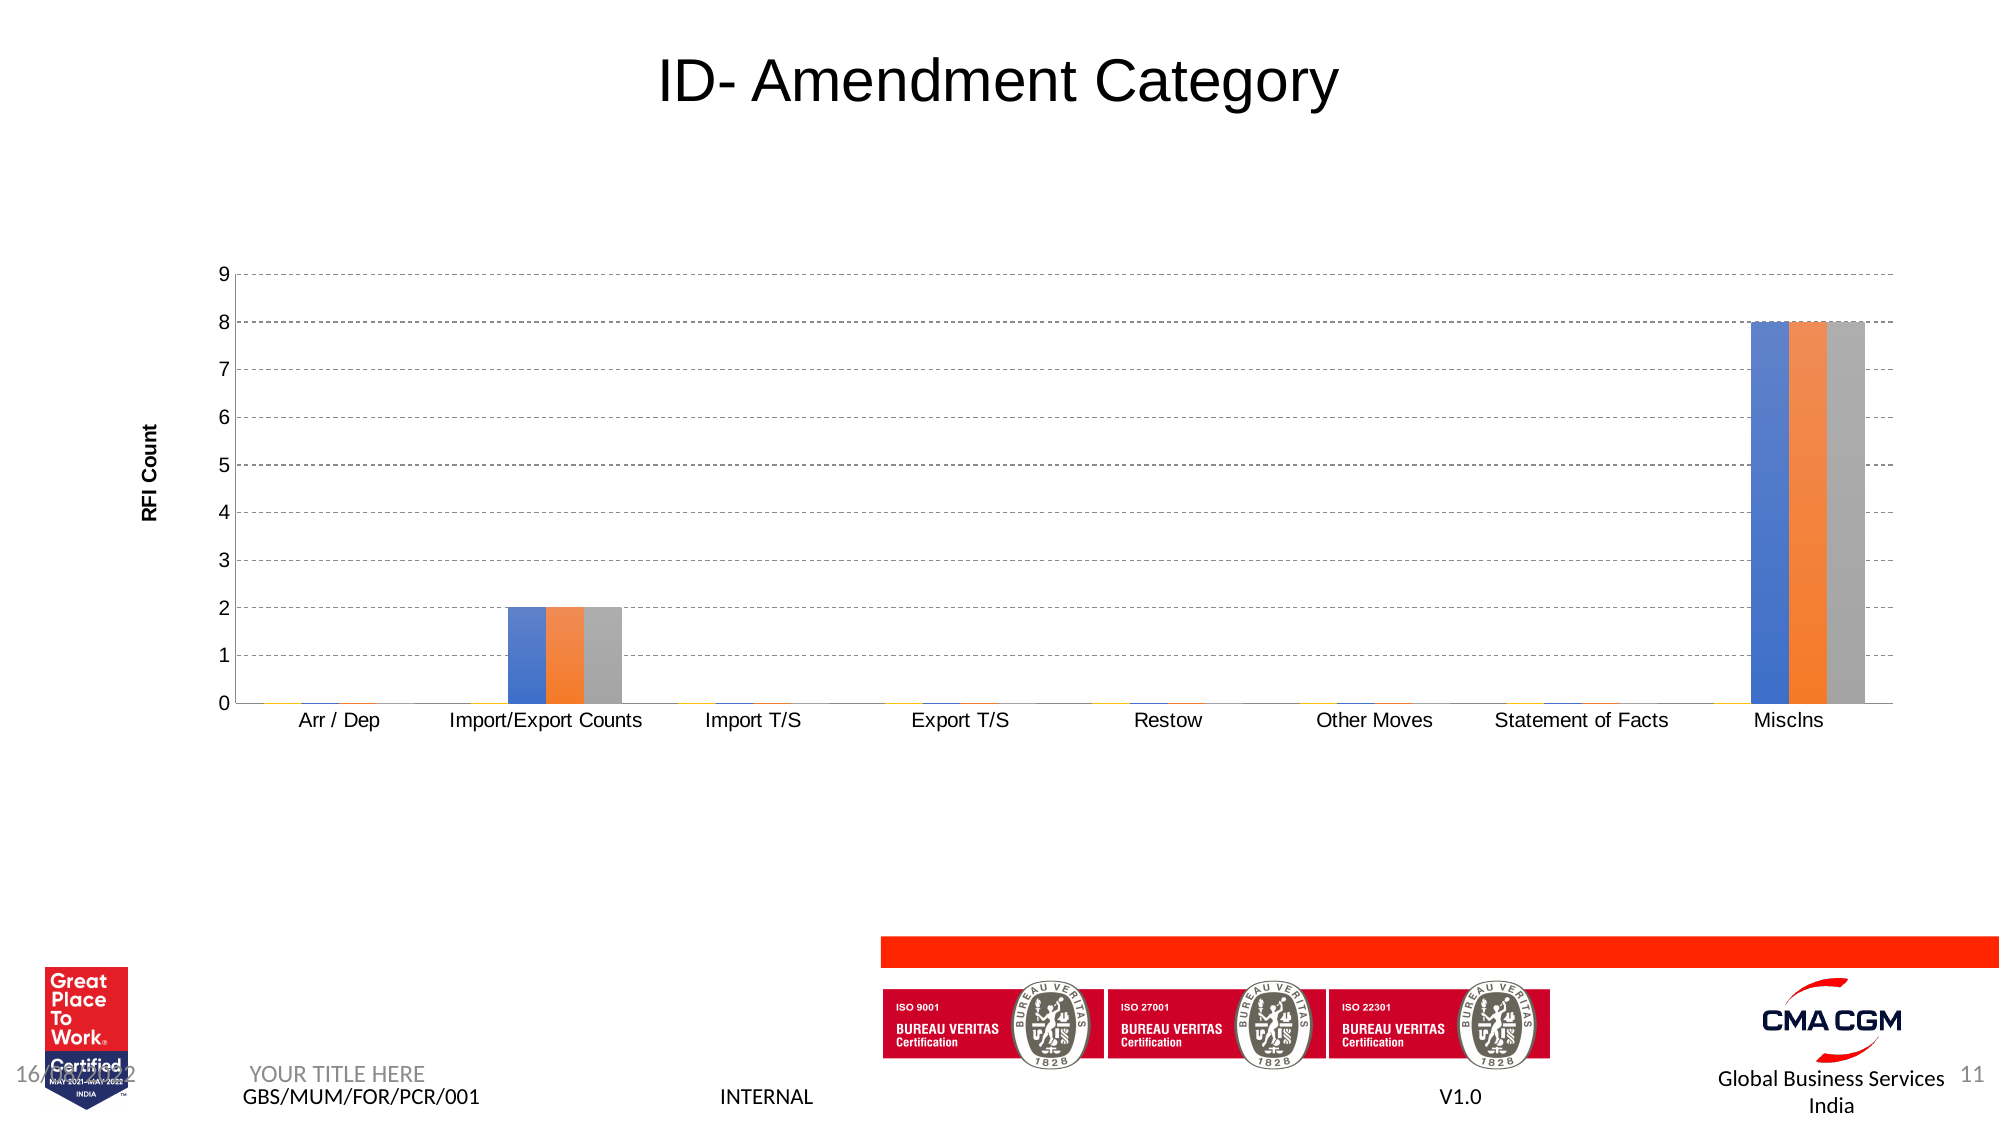

ID- Amendment Category

### Chart

| Category | Wk 5 | Wk 6 | Wk 7 | Wk 8 |
|---|---|---|---|---|
| Arr / Dep | 0.0 | 0.0 | 0.0 | 0.0 |
| Import/Export Counts  | 0.0 | 2.0 | 2.0 | 2.0 |
| Import T/S | 0.0 | 0.0 | 0.0 | 0.0 |
| Export T/S | 0.0 | 0.0 | 0.0 | 0.0 |
| Restow | 0.0 | 0.0 | 0.0 | 0.0 |
| Other Moves | 0.0 | 0.0 | 0.0 | 0.0 |
| Statement of Facts | 0.0 | 0.0 | 0.0 | 0.0 |
| Misclns | 0.0 | 8.0 | 8.0 | 8.0 |
16/08/2022
YOUR TITLE HERE
11